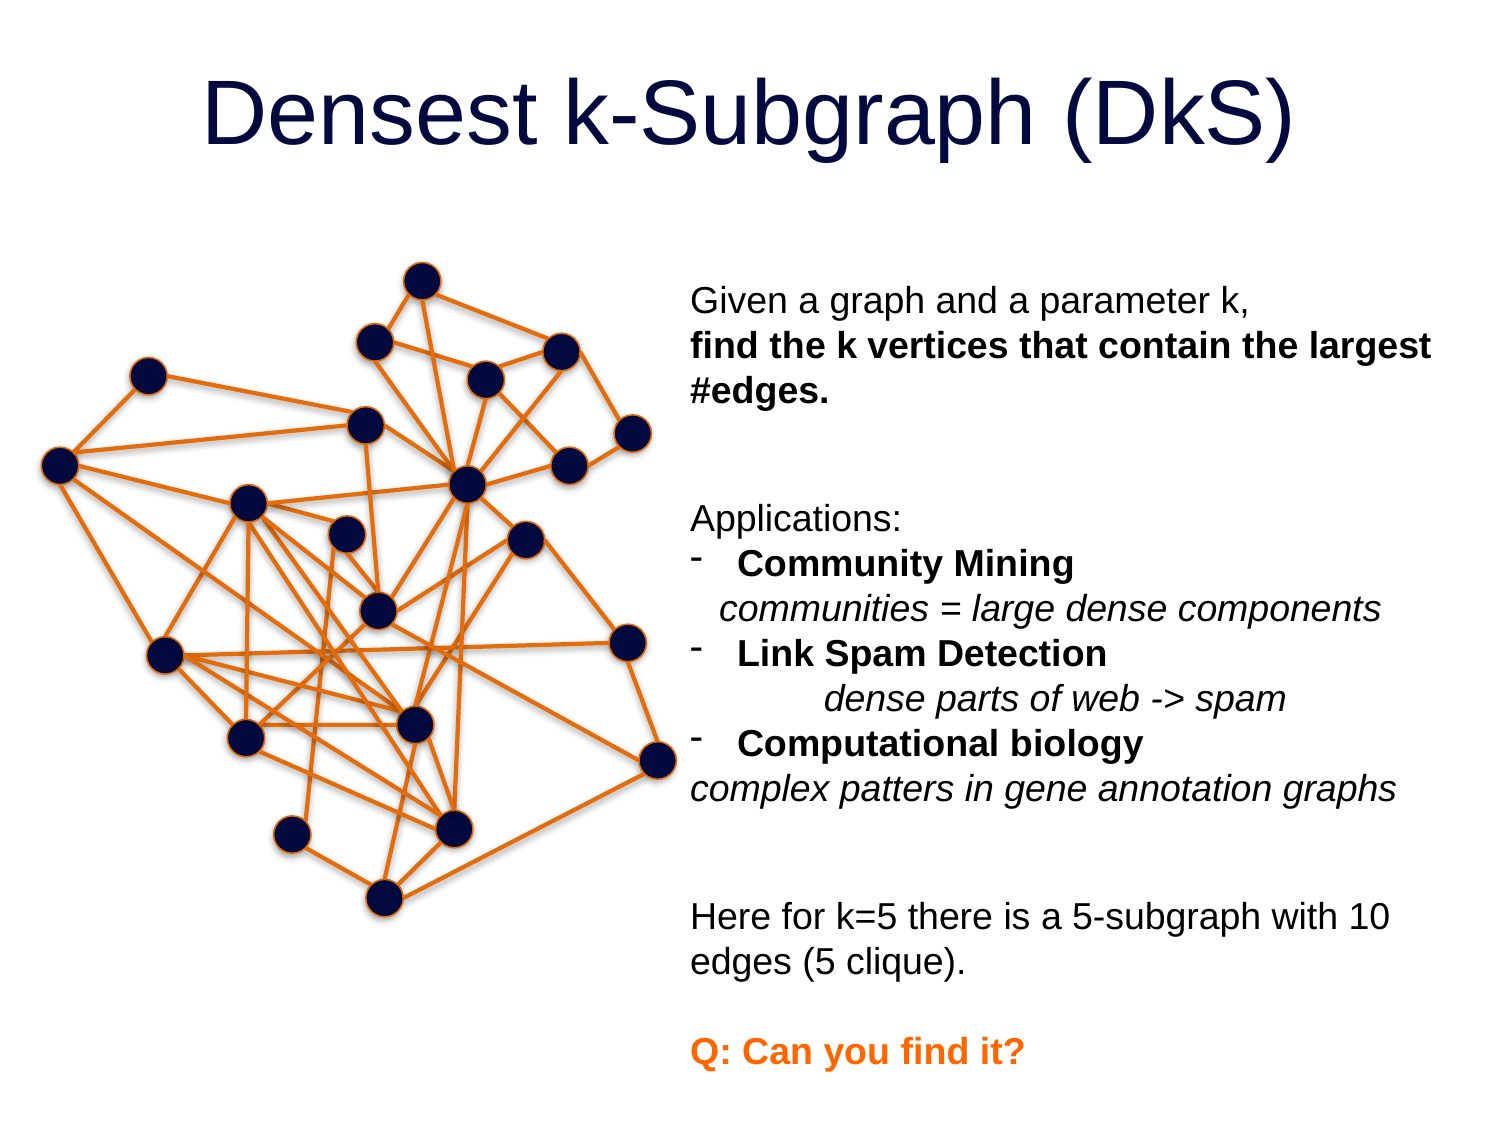

# Densest k-Subgraph (DkS)

Given a graph and a parameter k,
find the k vertices that contain the largest #edges.

Applications:
Community Mining
communities = large dense components
Link Spam Detection
 dense parts of web -> spam
Computational biology
complex patters in gene annotation graphs

Here for k=5 there is a 5-subgraph with 10 edges (5 clique).

Q: Can you find it?